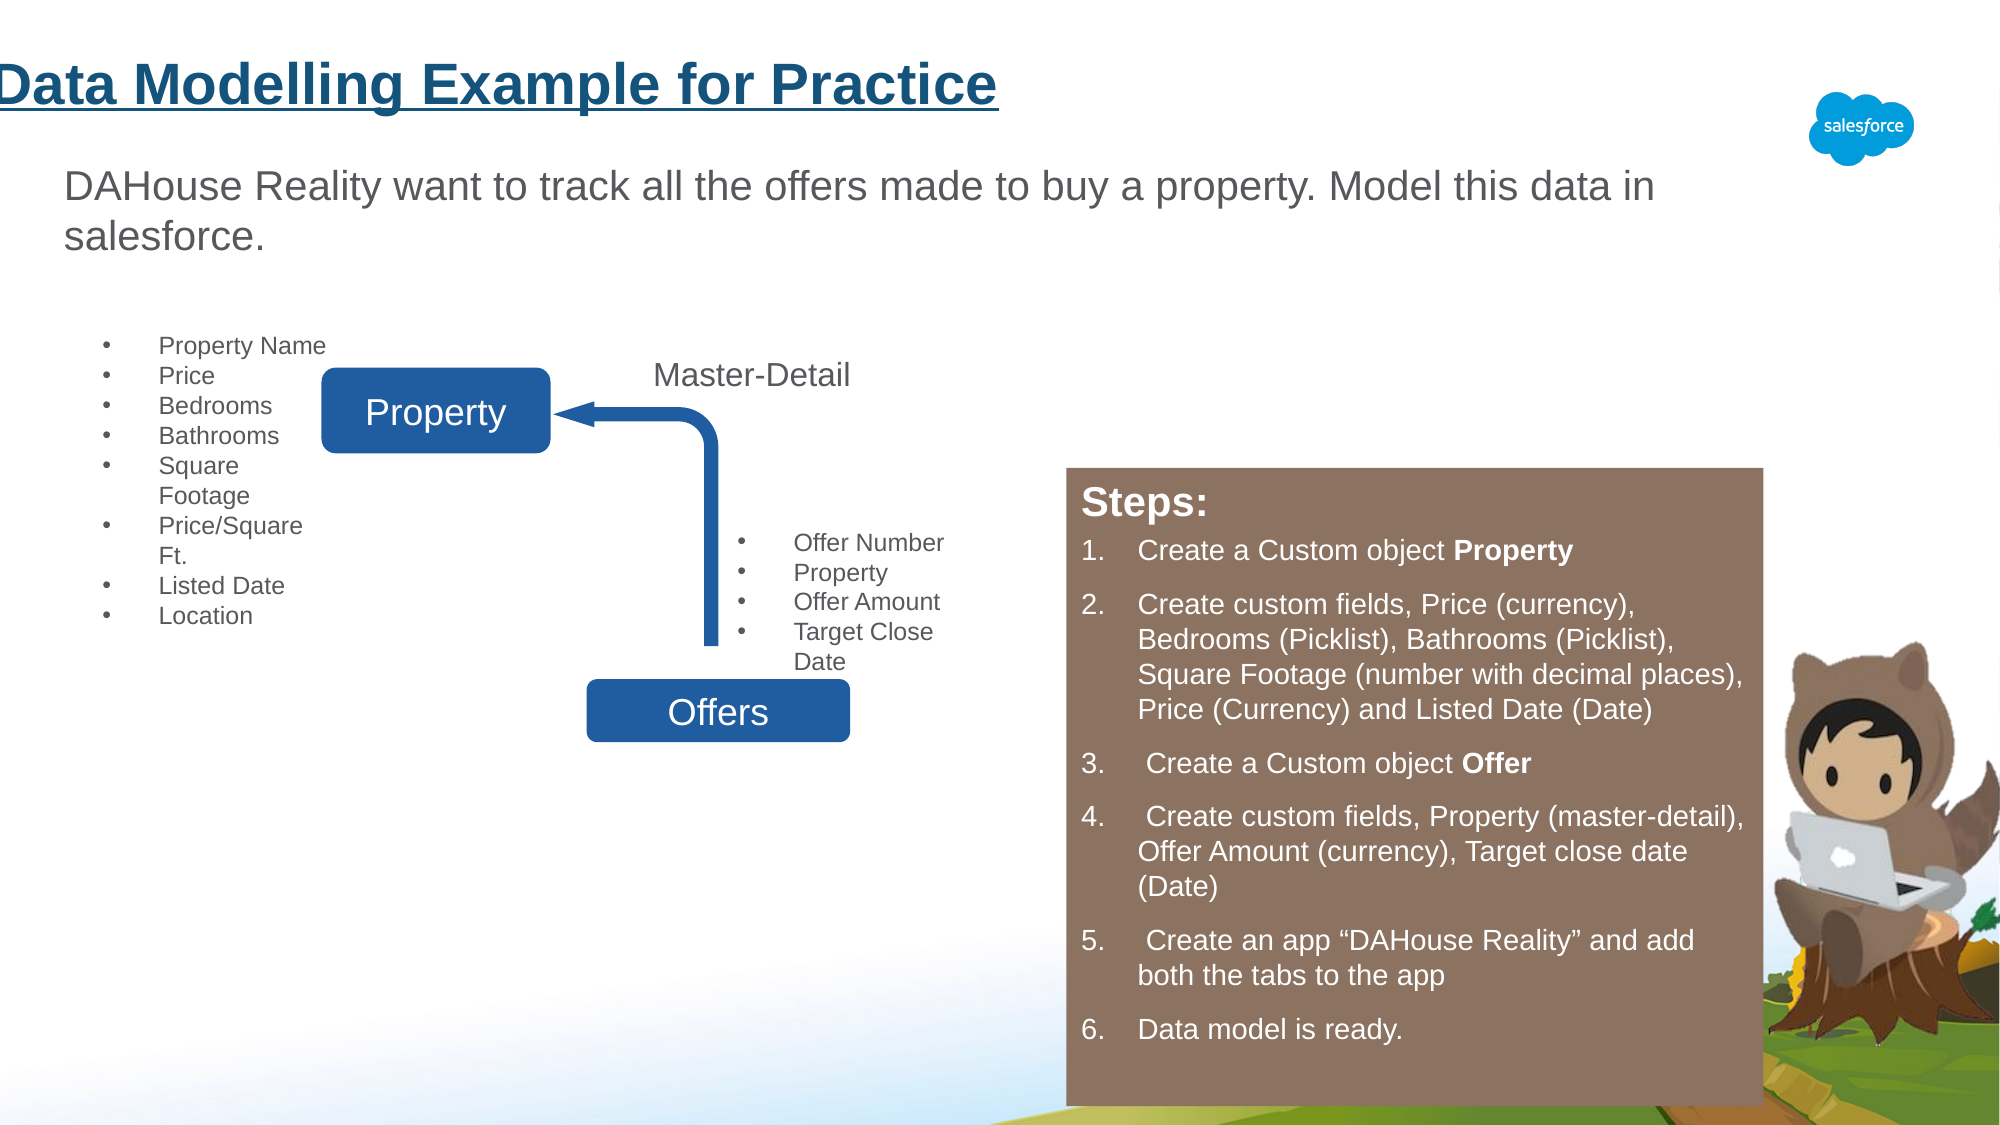

Data Modelling Example for Practice
DAHouse Reality want to track all the offers made to buy a property. Model this data in salesforce.
Property Name
Price
Bedrooms
Bathrooms
Square Footage
Price/Square Ft.
Listed Date
Location

Master-Detail
Property

Steps:
Create a Custom object Property
Create custom fields, Price (currency), Bedrooms (Picklist), Bathrooms (Picklist), Square Footage (number with decimal places), Price (Currency) and Listed Date (Date)
 Create a Custom object Offer
 Create custom fields, Property (master-detail), Offer Amount (currency), Target close date (Date)
 Create an app “DAHouse Reality” and add both the tabs to the app
Data model is ready.

Offer Number
Property
Offer Amount
Target Close Date

Offers